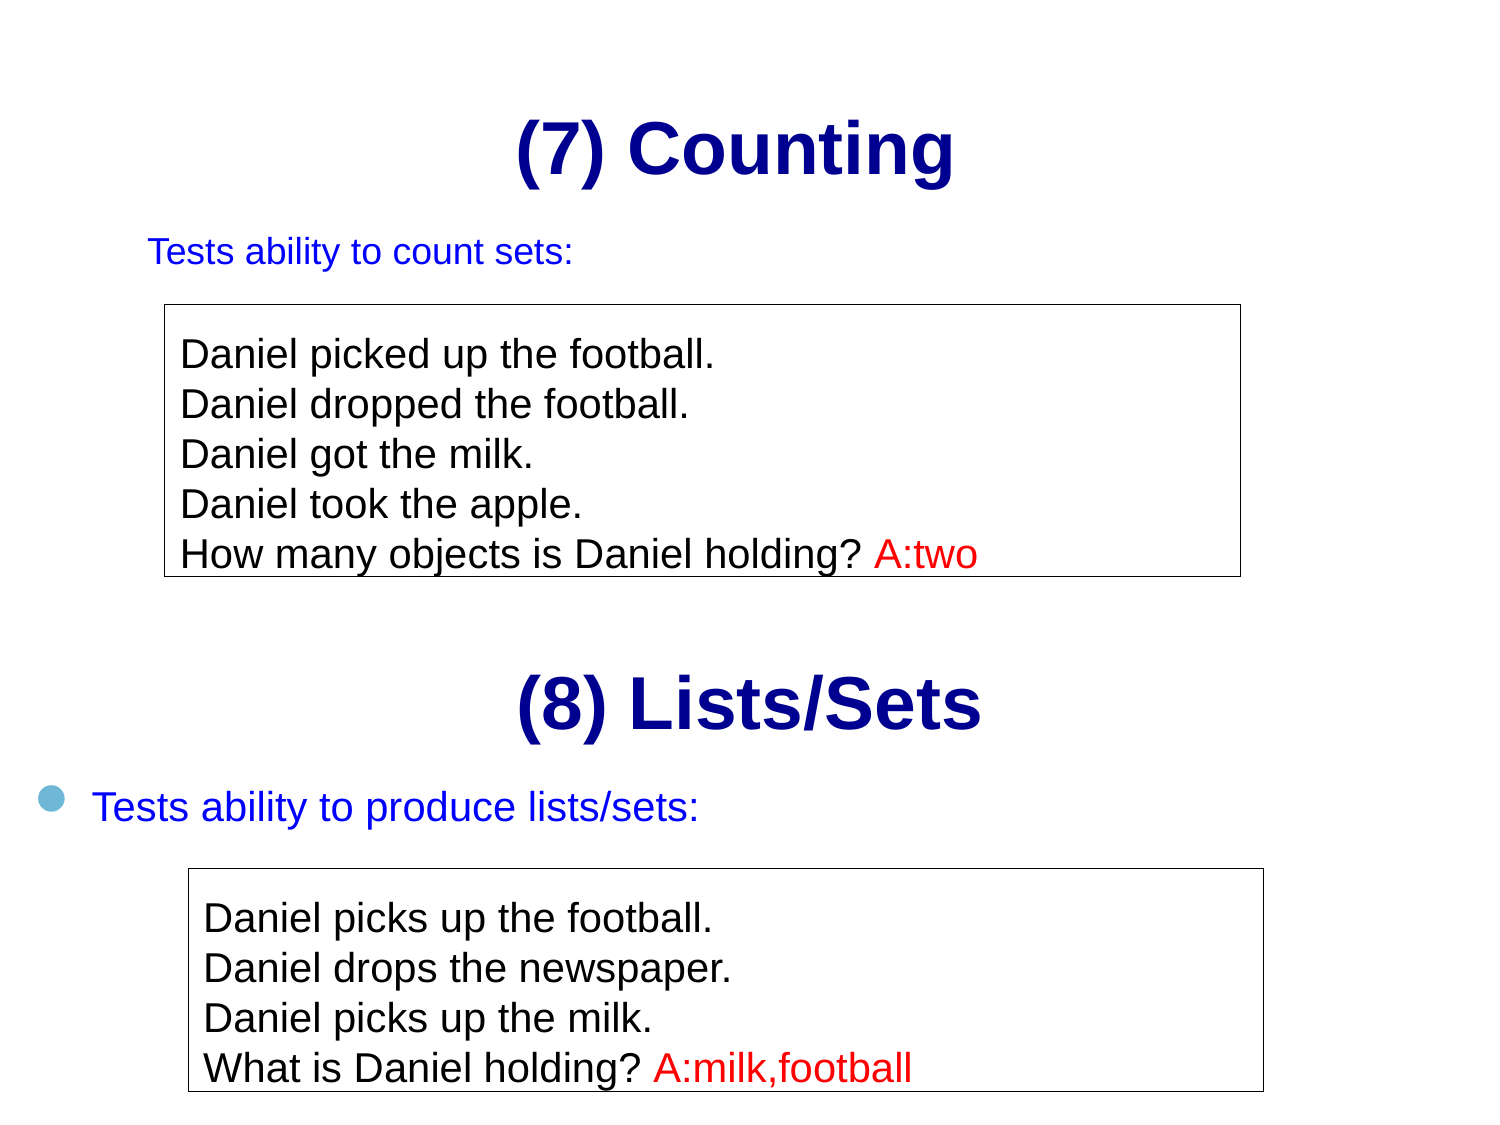

(7) Counting
Tests ability to count sets:
Daniel picked up the football.
Daniel dropped the football.
Daniel got the milk.
Daniel took the apple.
How many objects is Daniel holding? A:two
# (8) Lists/Sets
Tests ability to produce lists/sets:
Daniel picks up the football.
Daniel drops the newspaper.
Daniel picks up the milk.
What is Daniel holding? A:milk,football